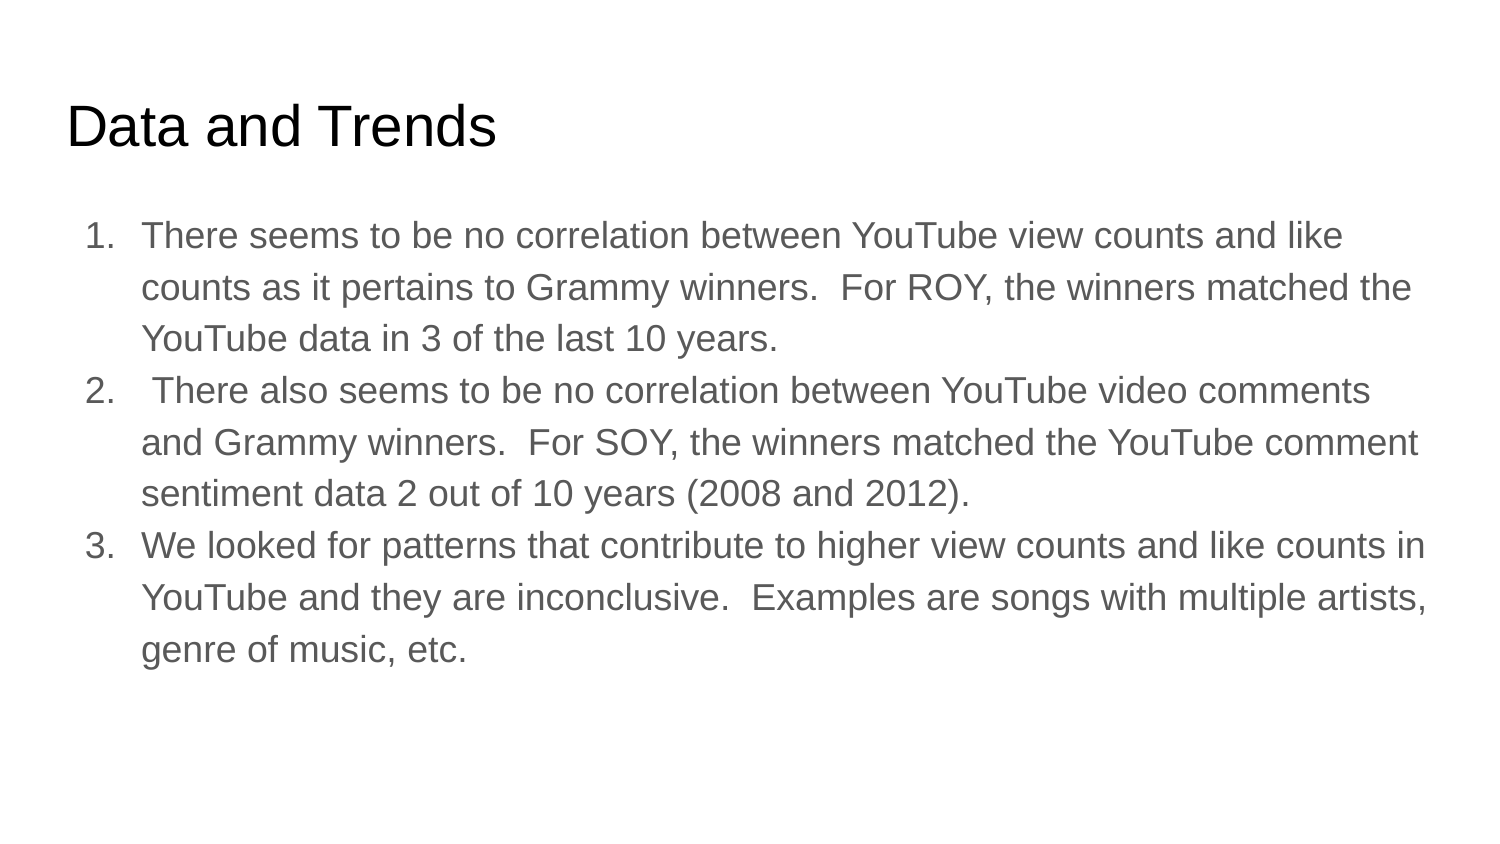

# Data and Trends
There seems to be no correlation between YouTube view counts and like counts as it pertains to Grammy winners.  For ROY, the winners matched the YouTube data in 3 of the last 10 years.
 There also seems to be no correlation between YouTube video comments and Grammy winners.  For SOY, the winners matched the YouTube comment sentiment data 2 out of 10 years (2008 and 2012).
We looked for patterns that contribute to higher view counts and like counts in YouTube and they are inconclusive.  Examples are songs with multiple artists, genre of music, etc.